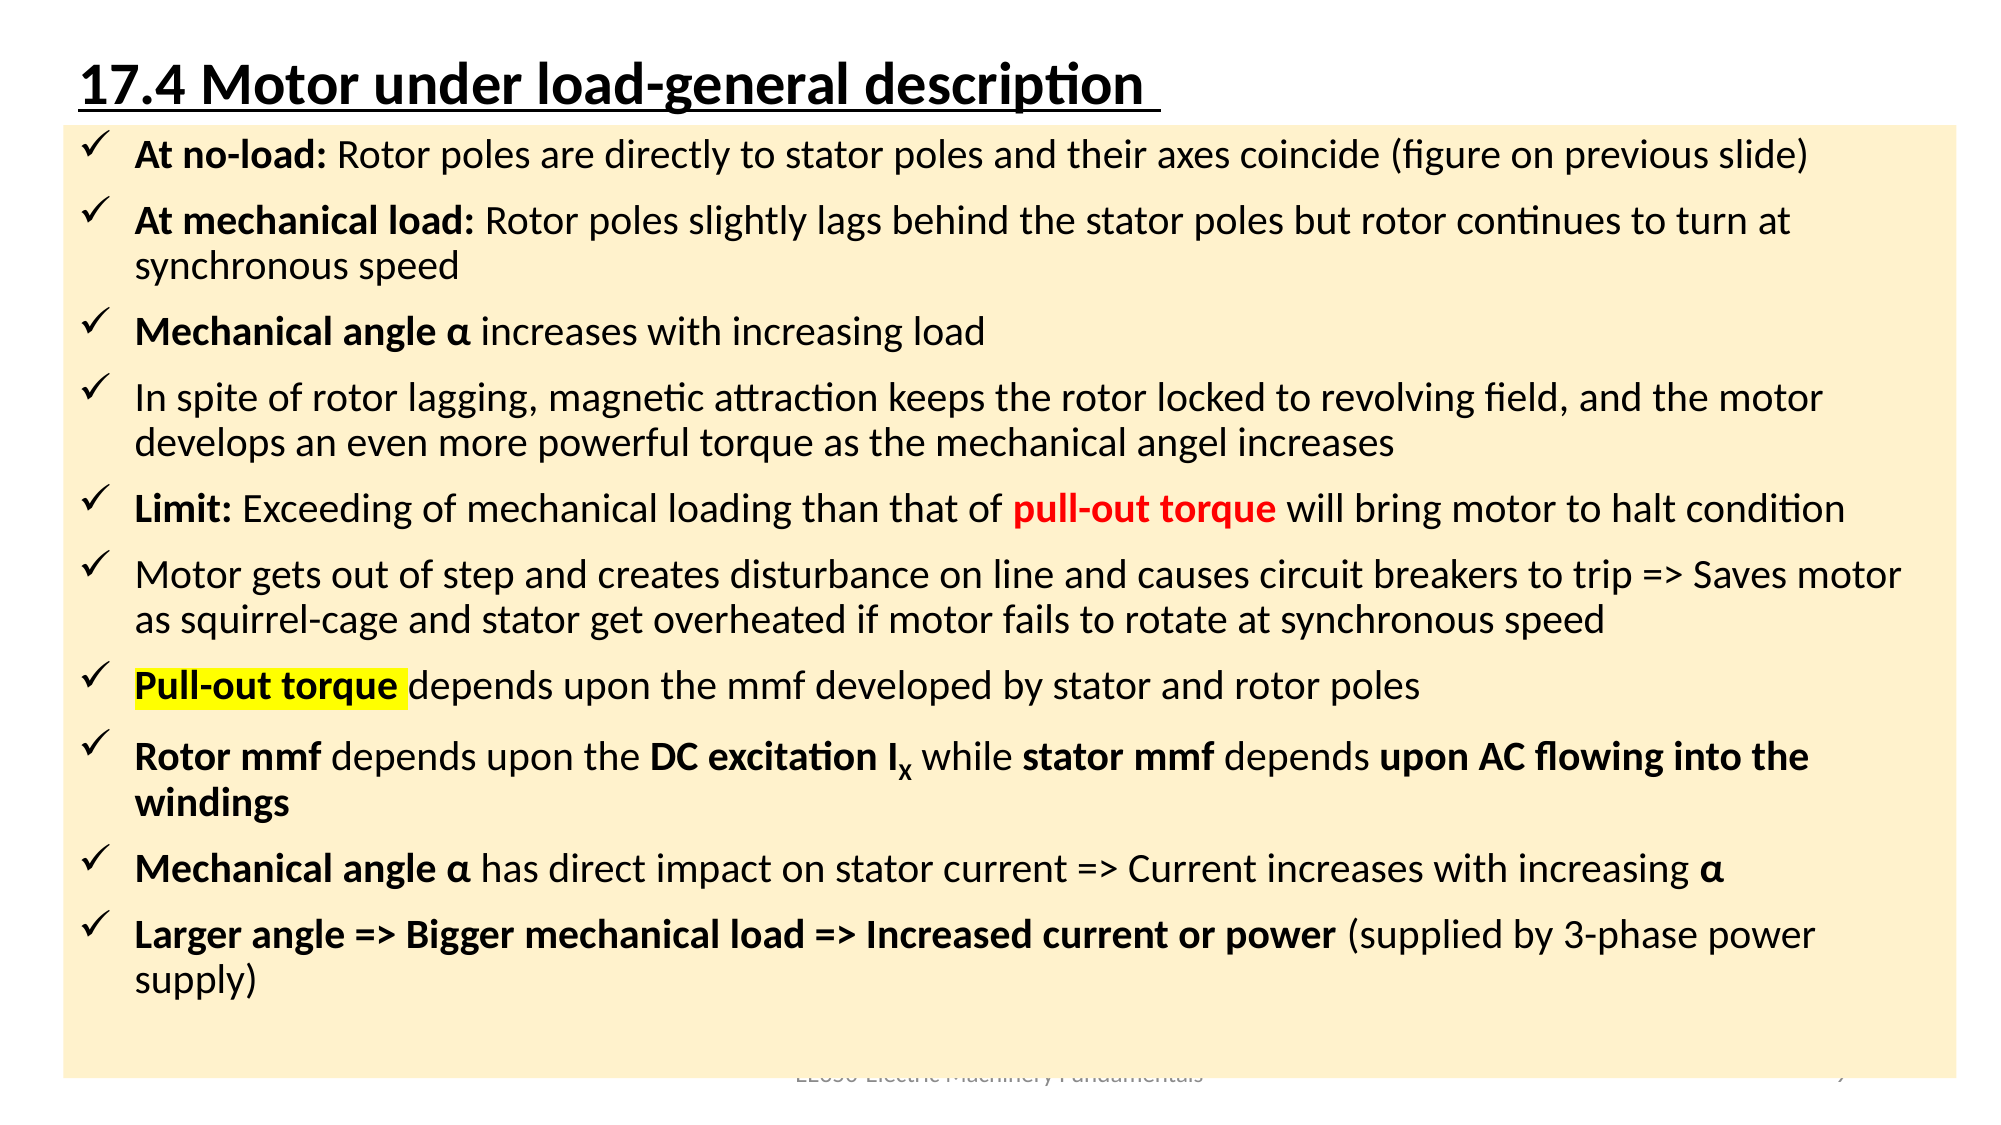

# 17.4 Motor under load-general description
At no-load: Rotor poles are directly to stator poles and their axes coincide (figure on previous slide)
At mechanical load: Rotor poles slightly lags behind the stator poles but rotor continues to turn at synchronous speed
Mechanical angle α increases with increasing load
In spite of rotor lagging, magnetic attraction keeps the rotor locked to revolving field, and the motor develops an even more powerful torque as the mechanical angel increases
Limit: Exceeding of mechanical loading than that of pull-out torque will bring motor to halt condition
Motor gets out of step and creates disturbance on line and causes circuit breakers to trip => Saves motor as squirrel-cage and stator get overheated if motor fails to rotate at synchronous speed
Pull-out torque depends upon the mmf developed by stator and rotor poles
Rotor mmf depends upon the DC excitation IX while stator mmf depends upon AC flowing into the windings
Mechanical angle α has direct impact on stator current => Current increases with increasing α
Larger angle => Bigger mechanical load => Increased current or power (supplied by 3-phase power supply)
EE350-Electric Machinery Fundamentals
9